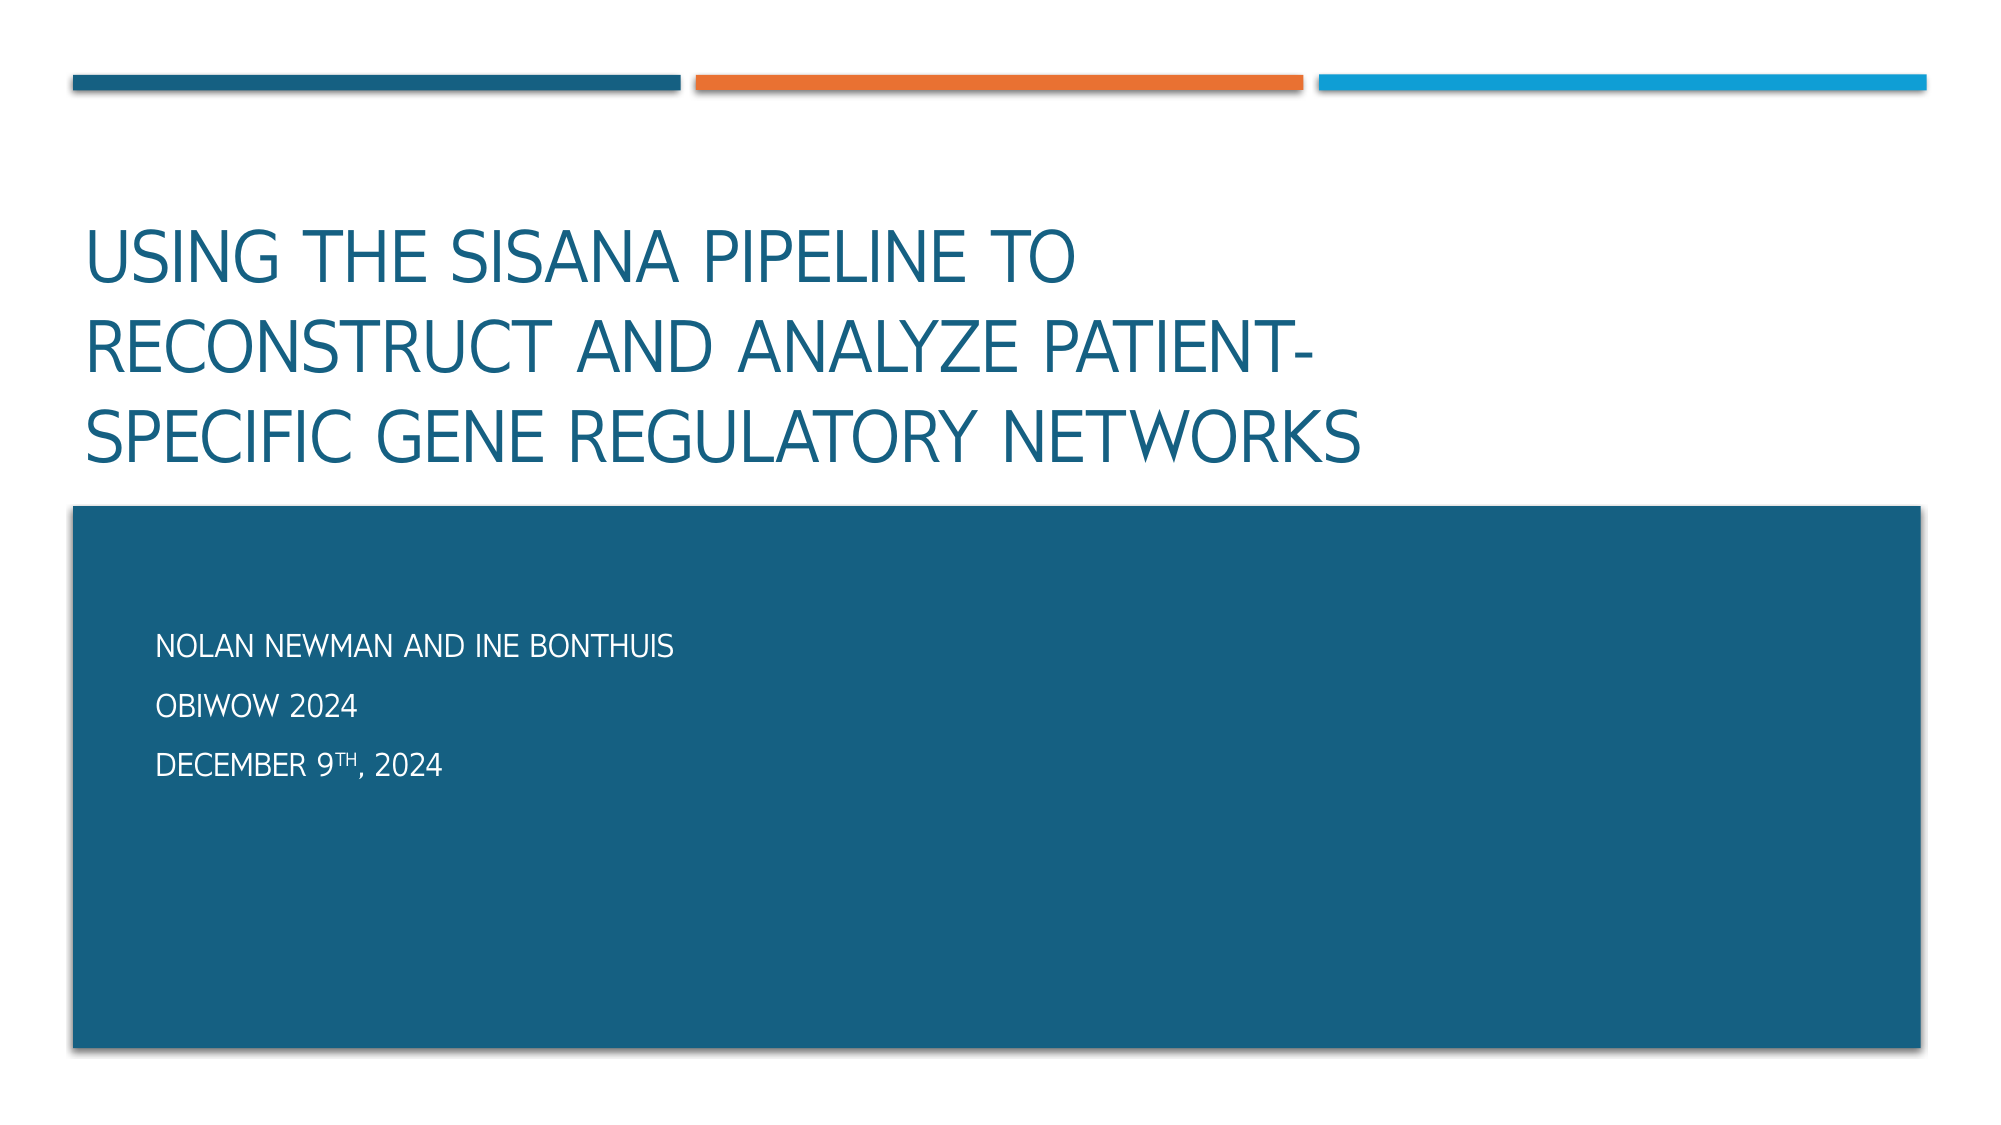

# Using the SiSaNA Pipeline to Reconstruct and Analyze Patient-Specific Gene Regulatory Networks
Nolan Newman and Ine Bonthuis
Obiwow 2024
December 9th, 2024